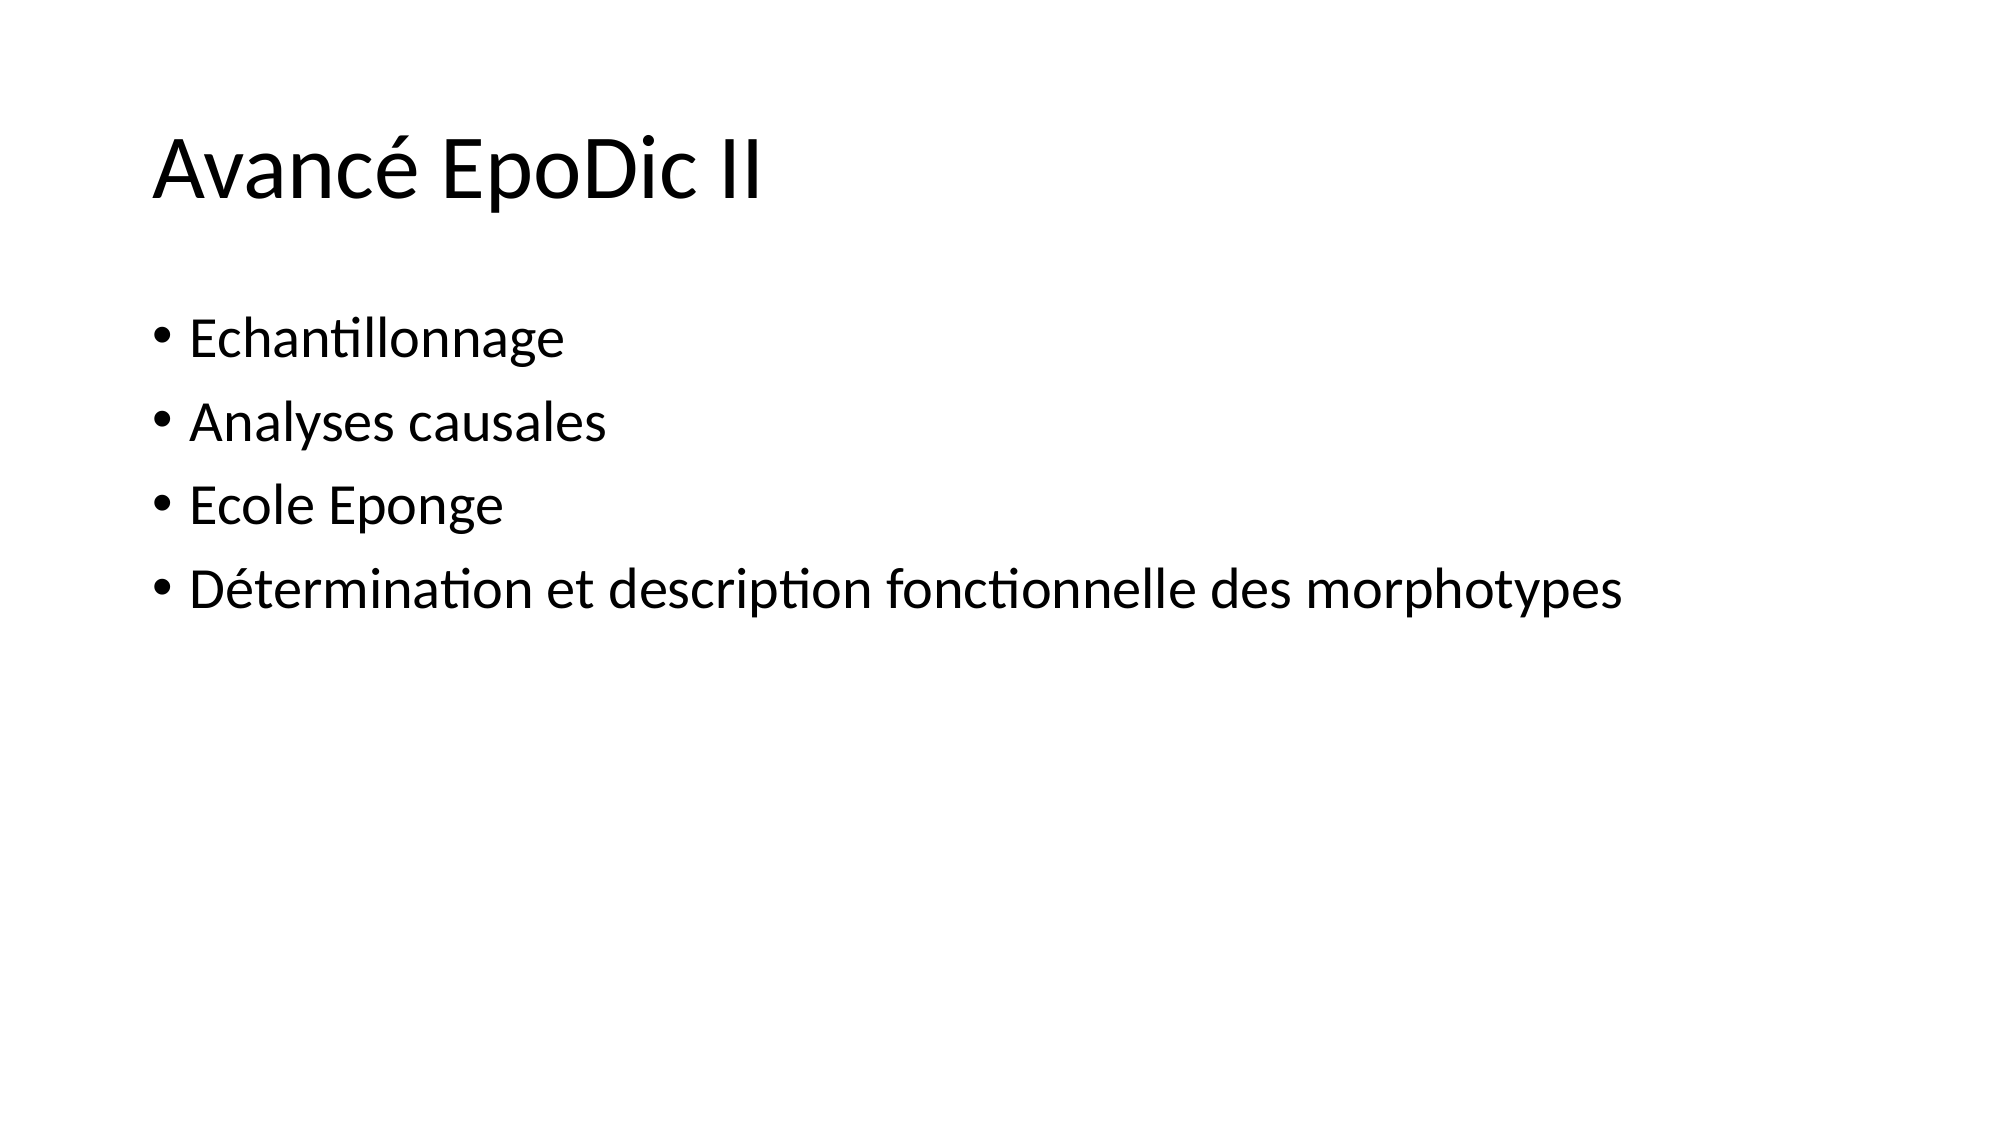

# Avancé EpoDic II
Echantillonnage
Analyses causales
Ecole Eponge
Détermination et description fonctionnelle des morphotypes